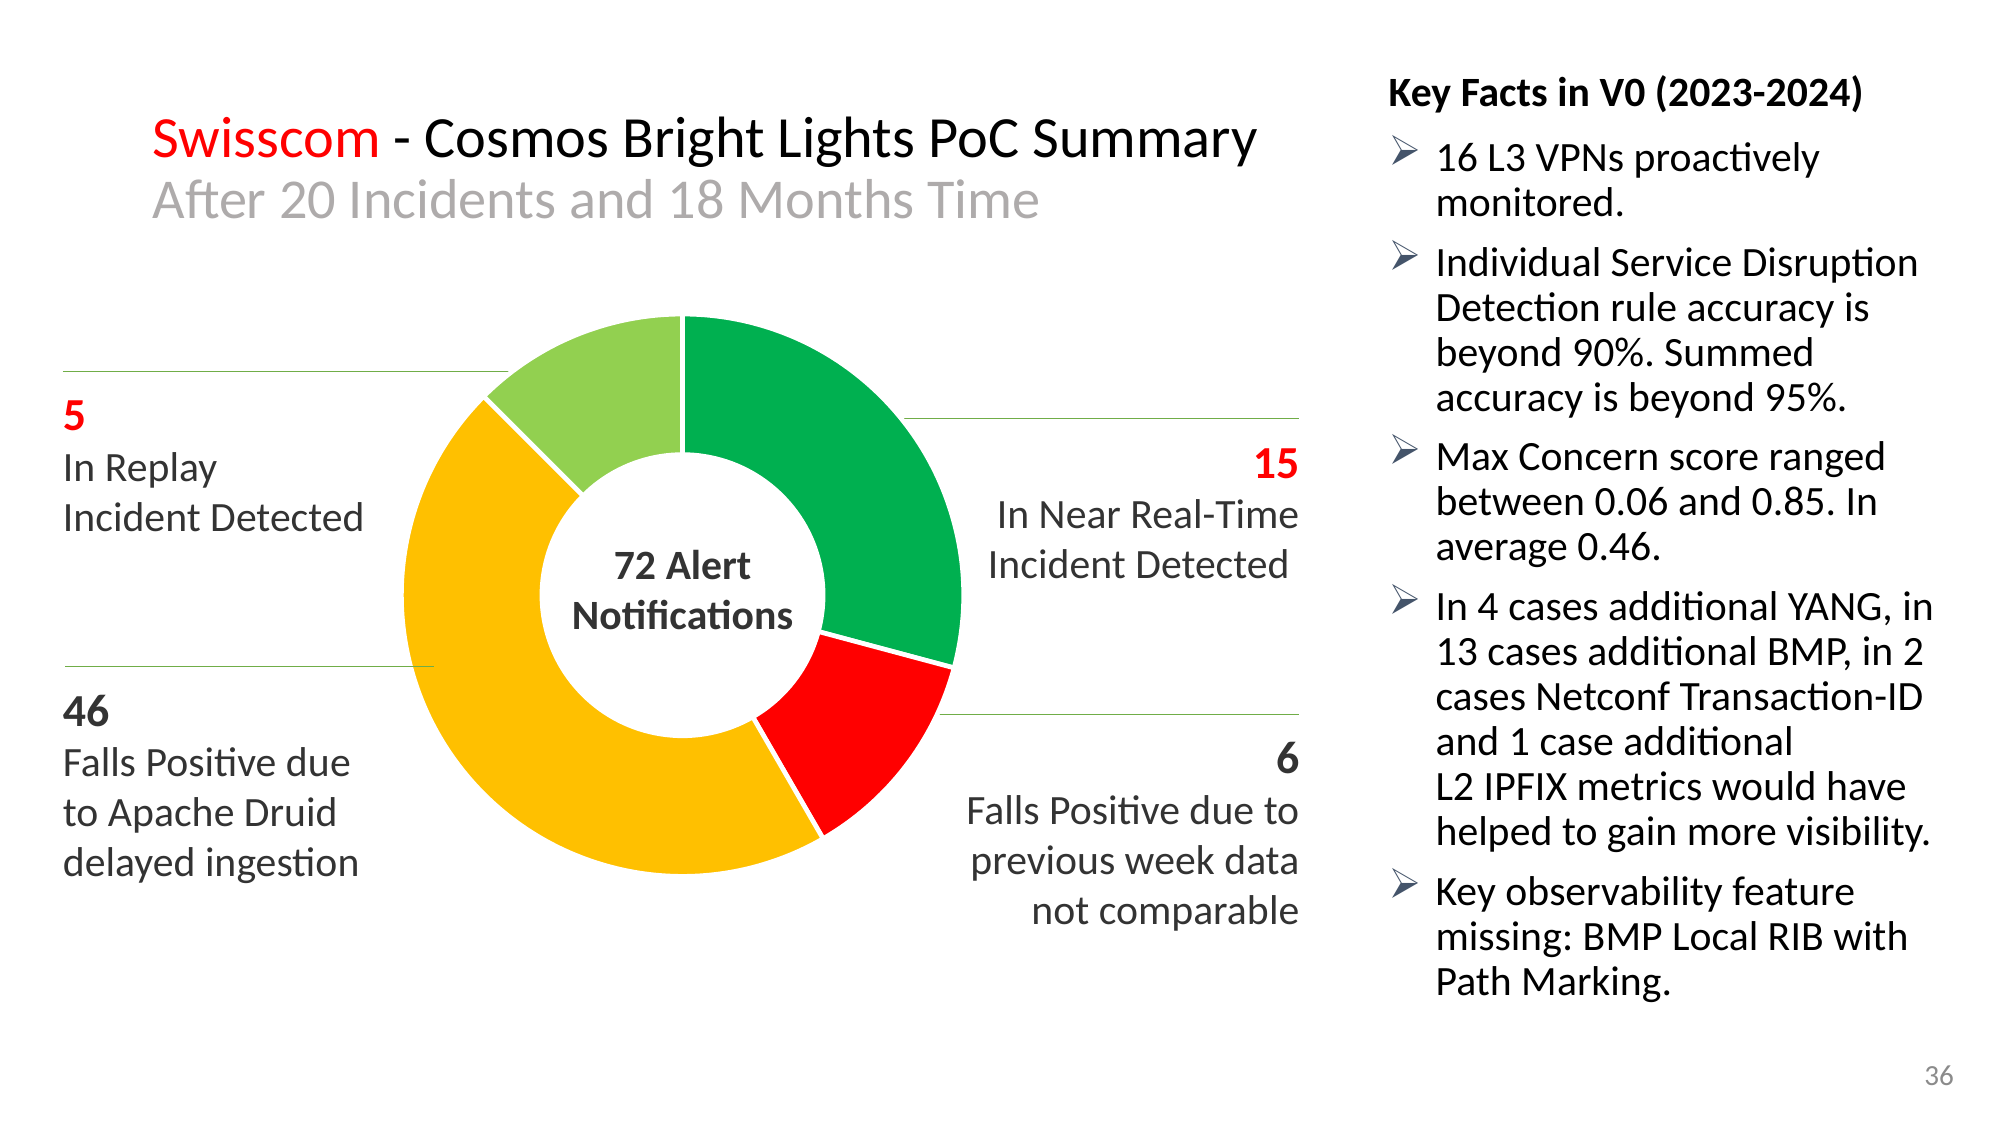

# Swisscom - Cosmos Bright Lights PoC Summary After 20 Incidents and 18 Months Time
Key Facts in V0 (2023-2024)
16 L3 VPNs proactively monitored.
Individual Service Disruption Detection rule accuracy is beyond 90%. Summed accuracy is beyond 95%.
Max Concern score ranged between 0.06 and 0.85. In average 0.46.
In 4 cases additional YANG, in 13 cases additional BMP, in 2 cases Netconf Transaction-ID and 1 case additional
L2 IPFIX metrics would have helped to gain more visibility.
Key observability feature missing: BMP Local RIB with Path Marking.

### Chart

| Category | Spalte1 |
|---|---|
| Realtime | 7.0 |
| Replay | 3.0 |
| Falls Delay | 11.0 |
| Falls Previous | 3.0 |
5
In Replay
Incident Detected
72 Alert Notifications
15
In Near Real-Time Incident Detected
46
Falls Positive due to Apache Druid delayed ingestion
6
Falls Positive due to previous week data not comparable
36